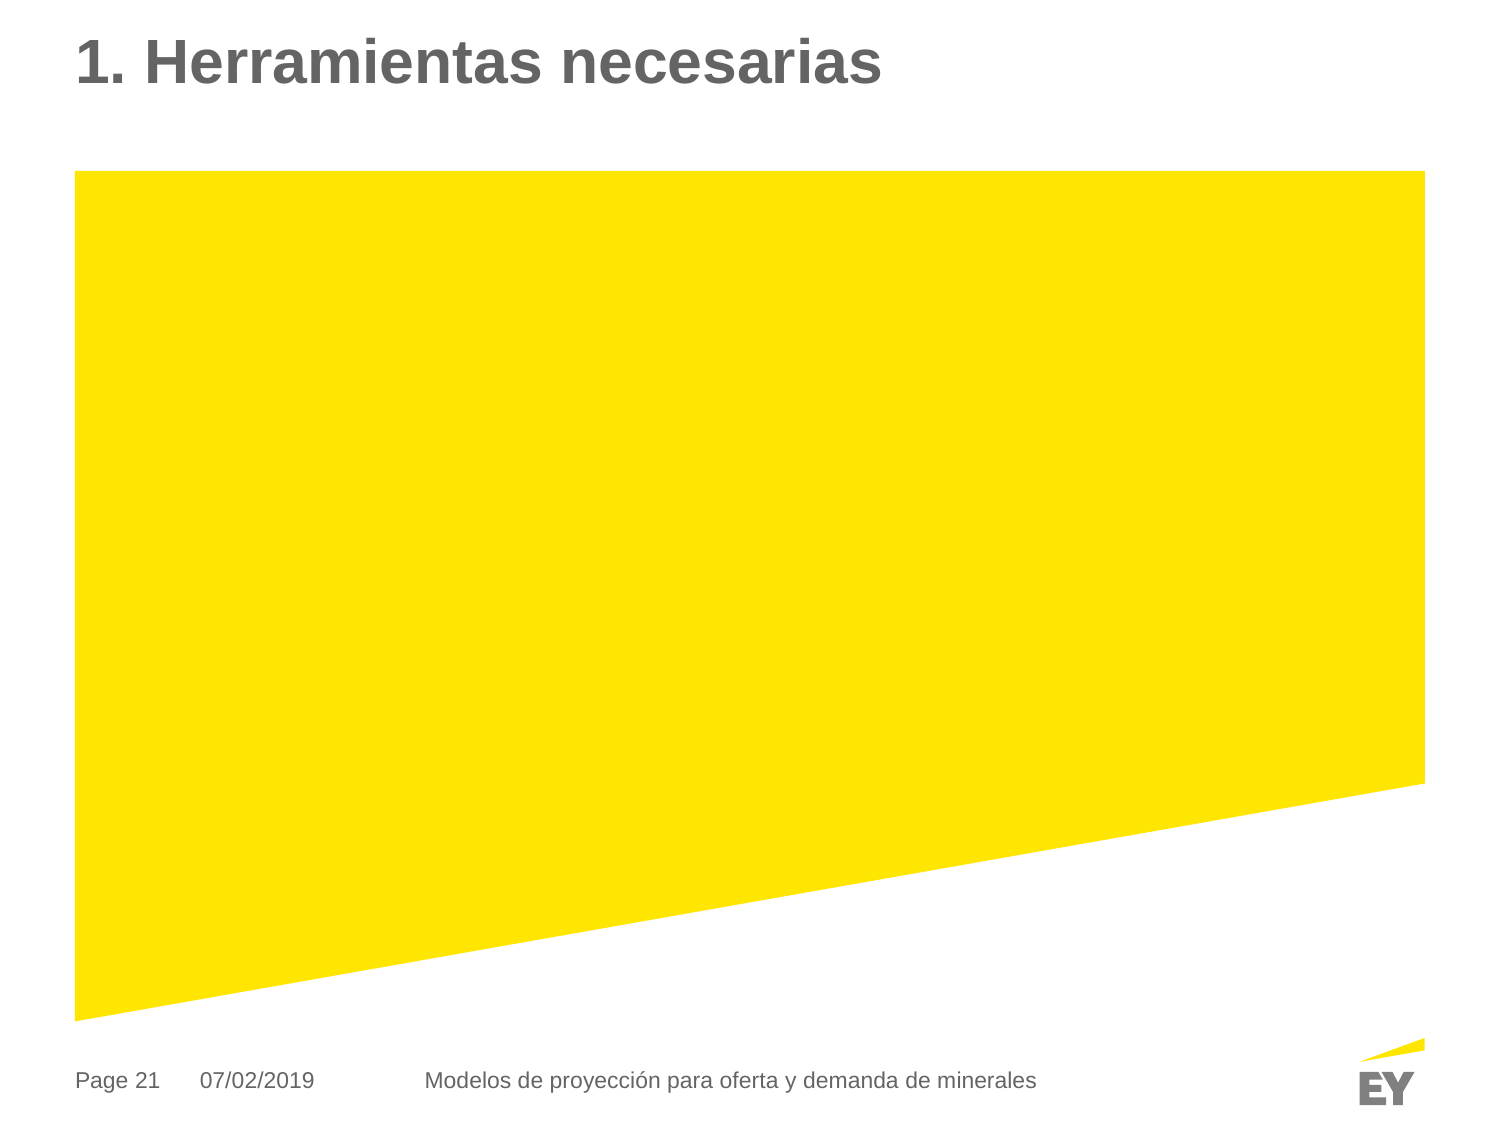

# 1. Herramientas necesarias
07/02/2019
Modelos de proyección para oferta y demanda de minerales